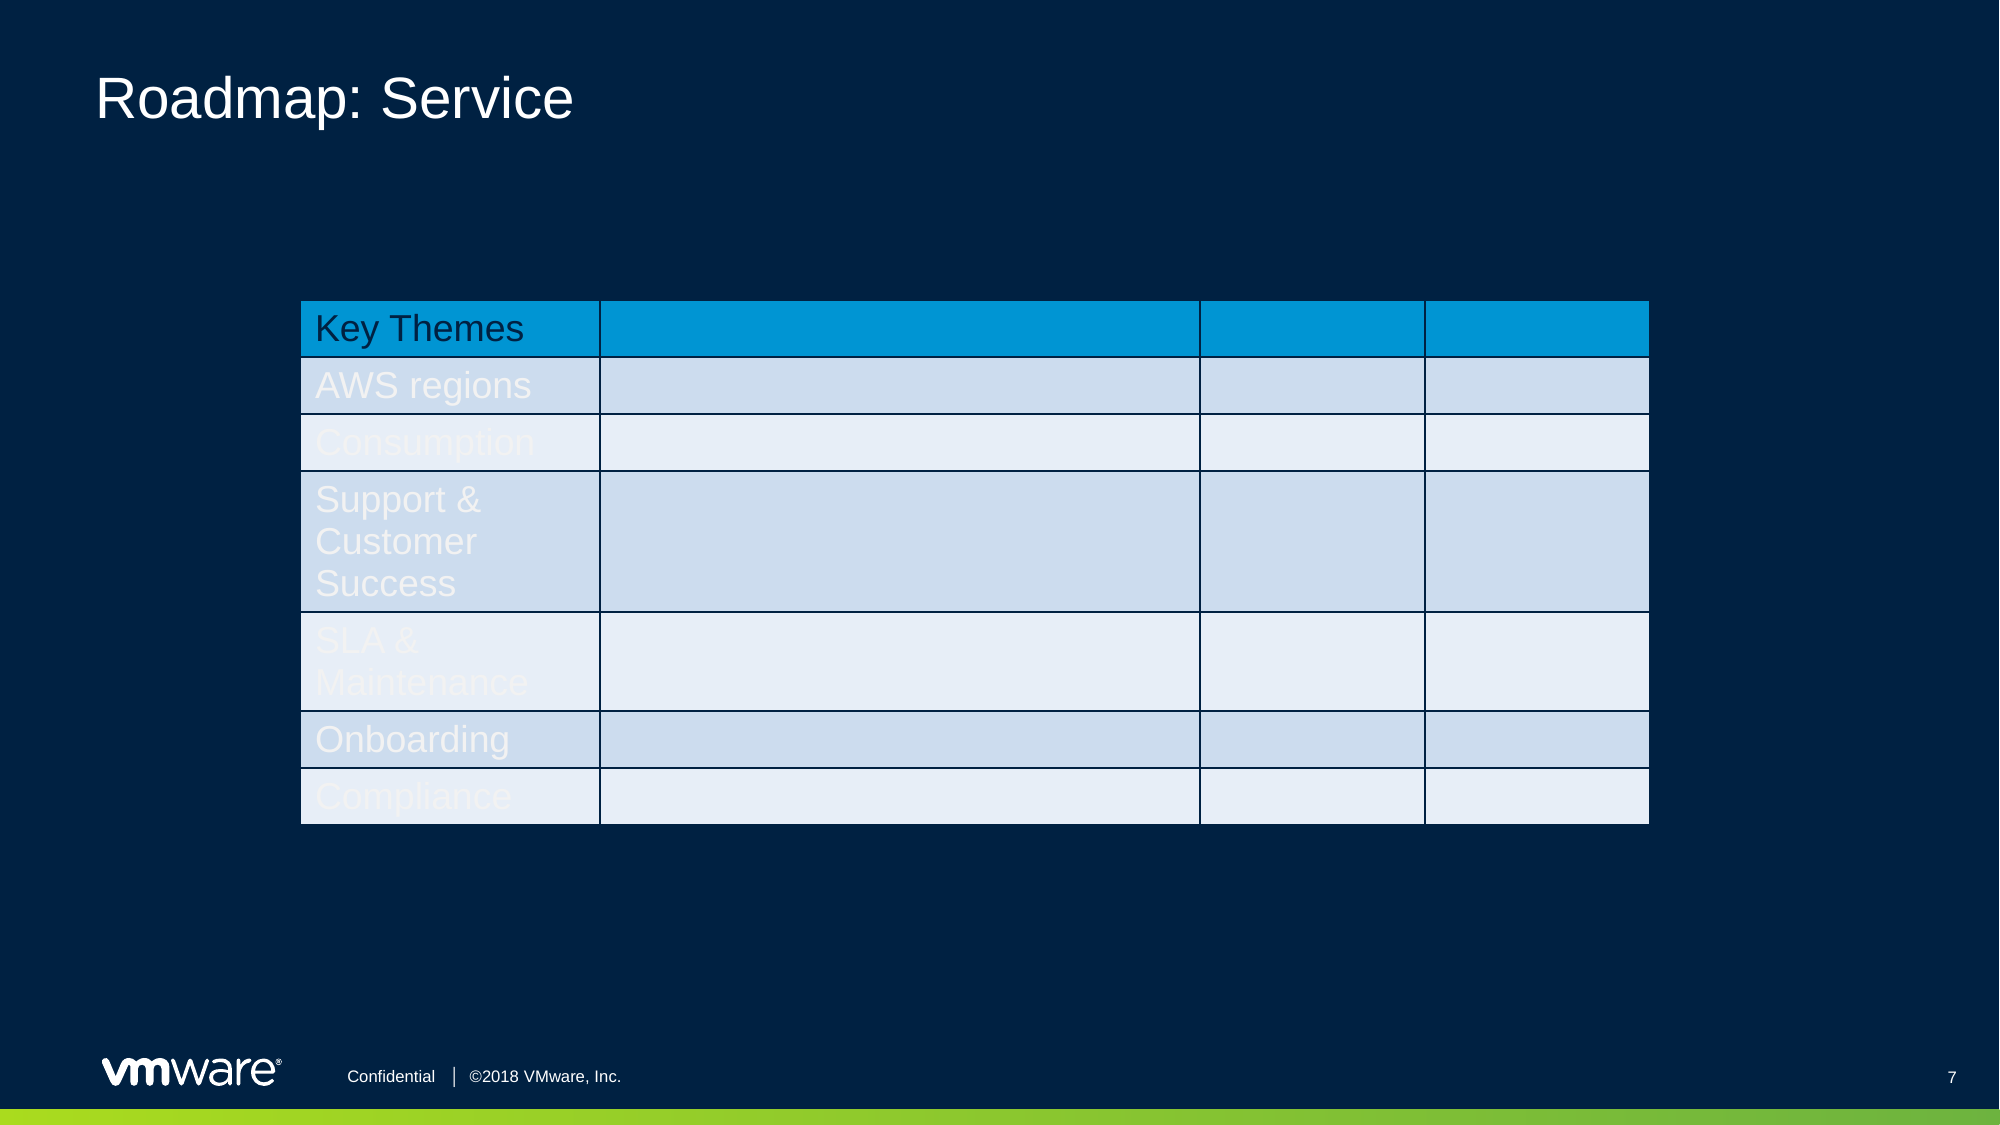

# Roadmap: Service

| Key Themes |  |  |  |
| --- | --- | --- | --- |
| AWS regions |  |  |  |
| Consumption |  |  |  |
| Support & Customer Success |  |  |  |
| SLA & Maintenance |  |  |  |
| Onboarding |  |  |  |
| Compliance |  |  |  |